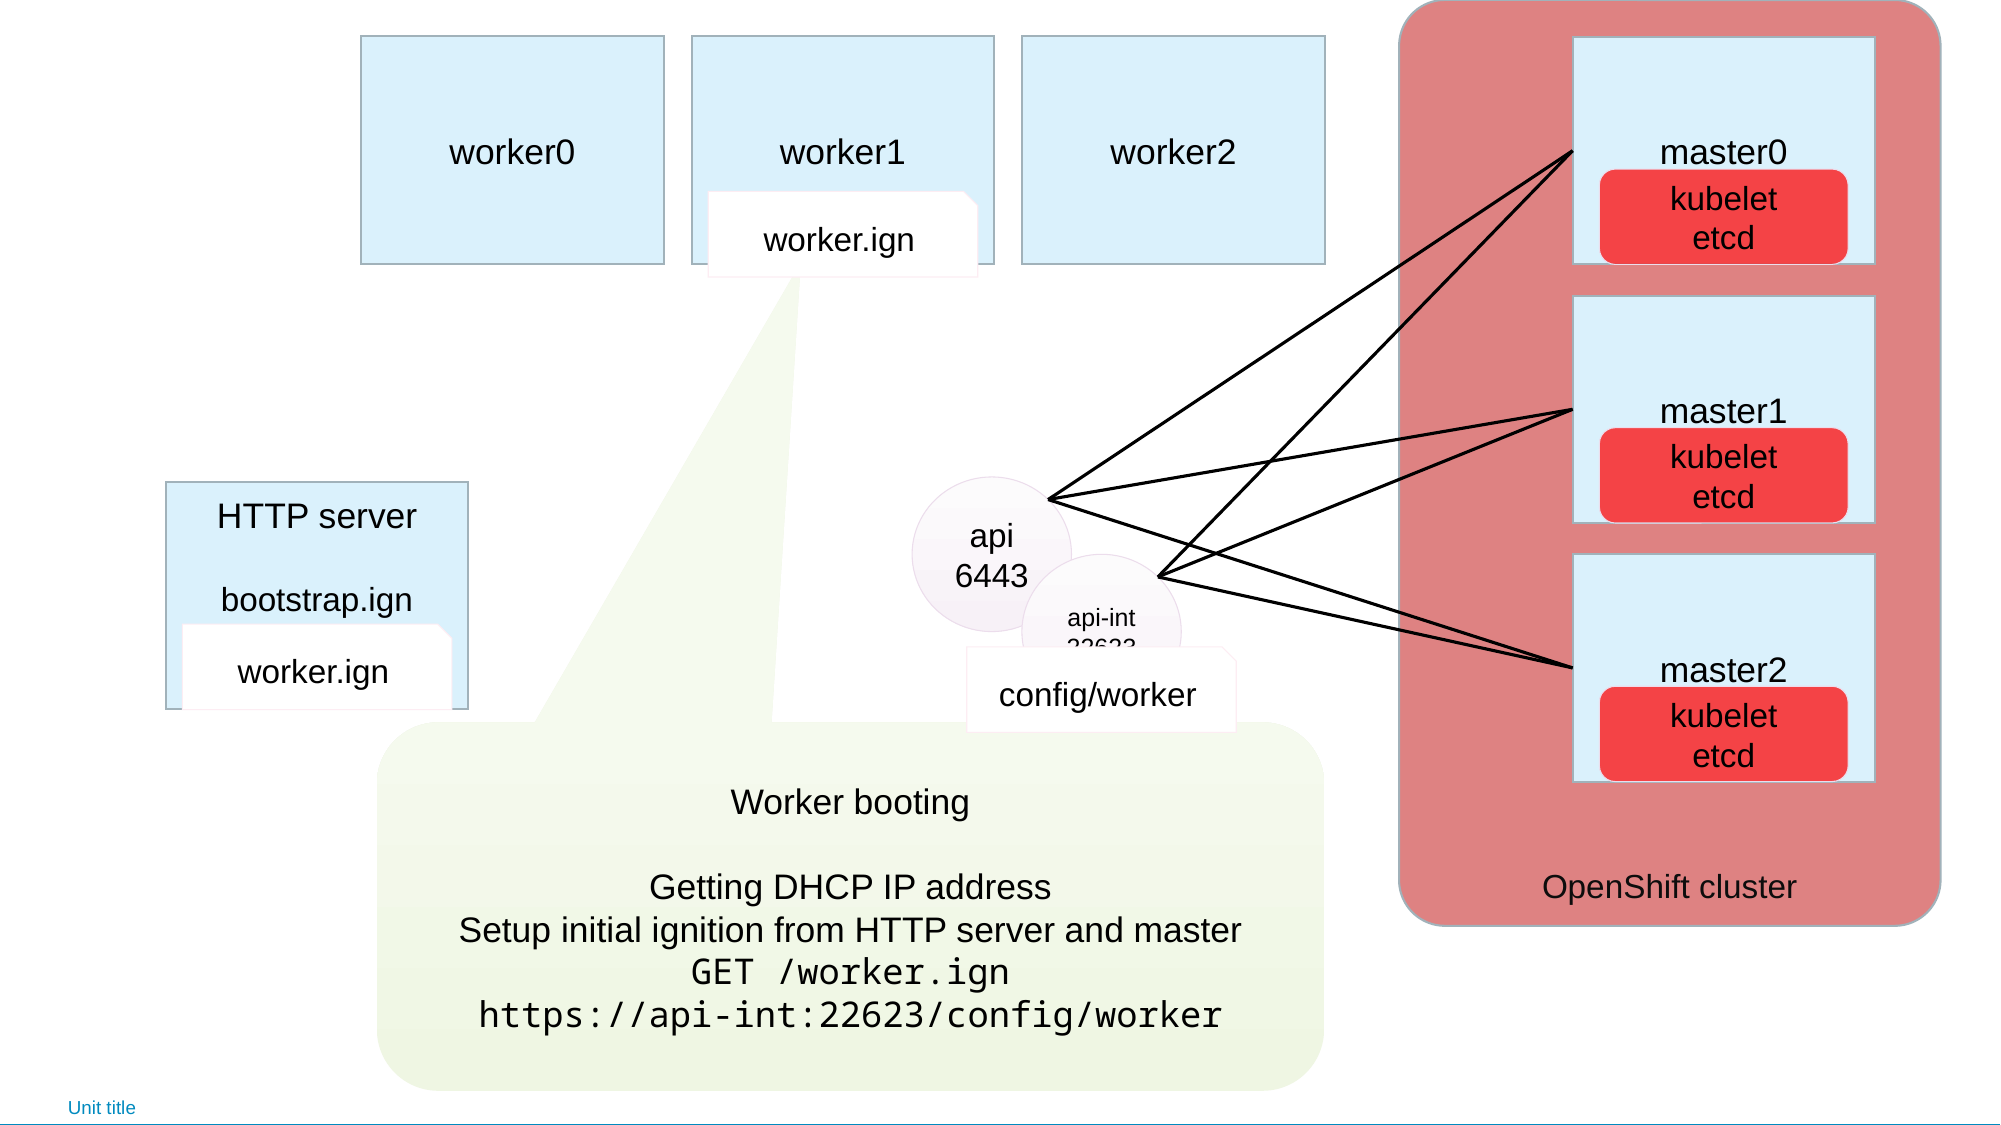

OpenShift cluster
worker0
worker1
worker2
master0
master1
master2
kubelet
etcd
worker.ign
kubelet
etcd
api
6443
HTTP server
bootstrap.ign
master.ign
worker.ign
api-int
22623
worker.ign
config/worker
kubelet
etcd
Worker booting

Getting DHCP IP address
Setup initial ignition from HTTP server and master
GET /worker.ign
https://api-int:22623/config/worker
bootstrap